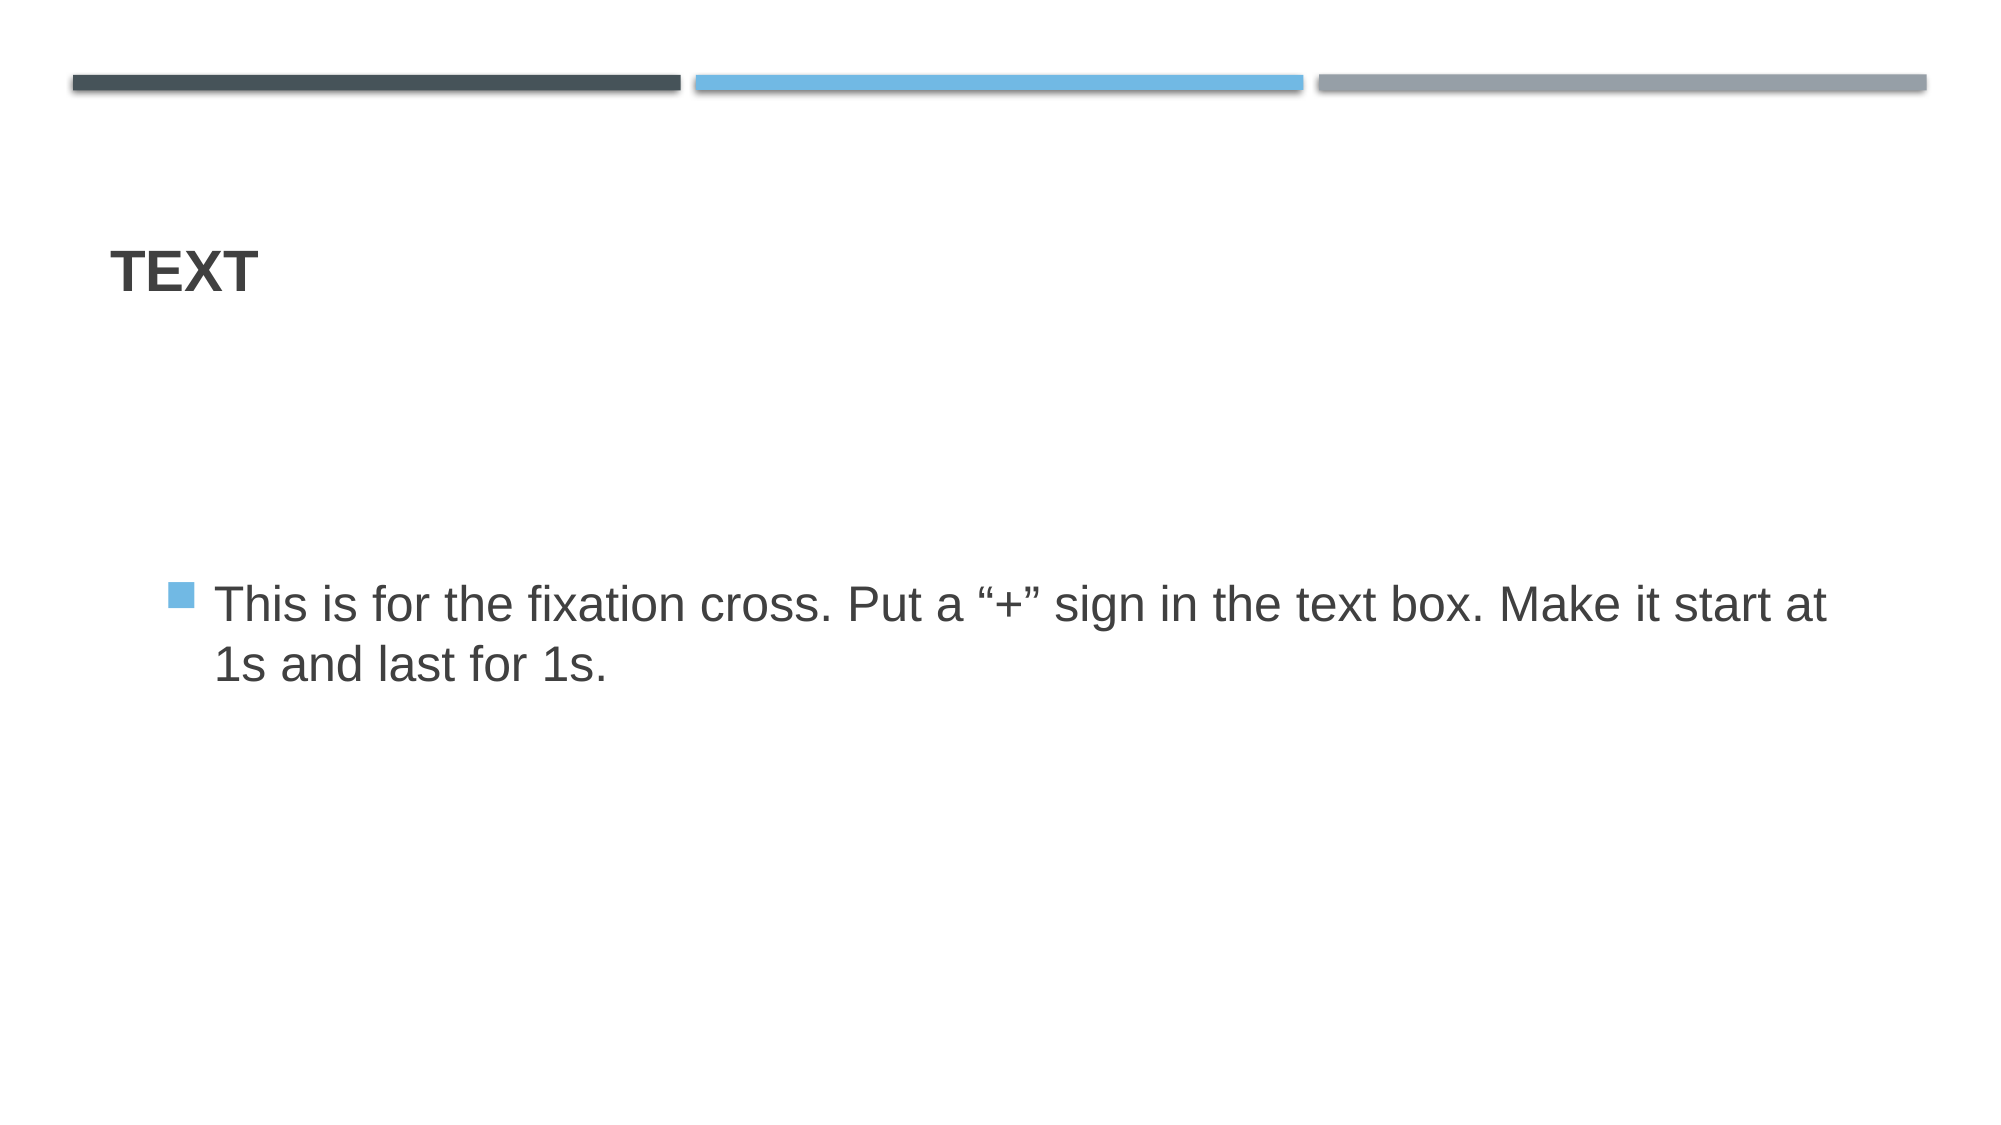

# Text
This is for the fixation cross. Put a “+” sign in the text box. Make it start at 1s and last for 1s.